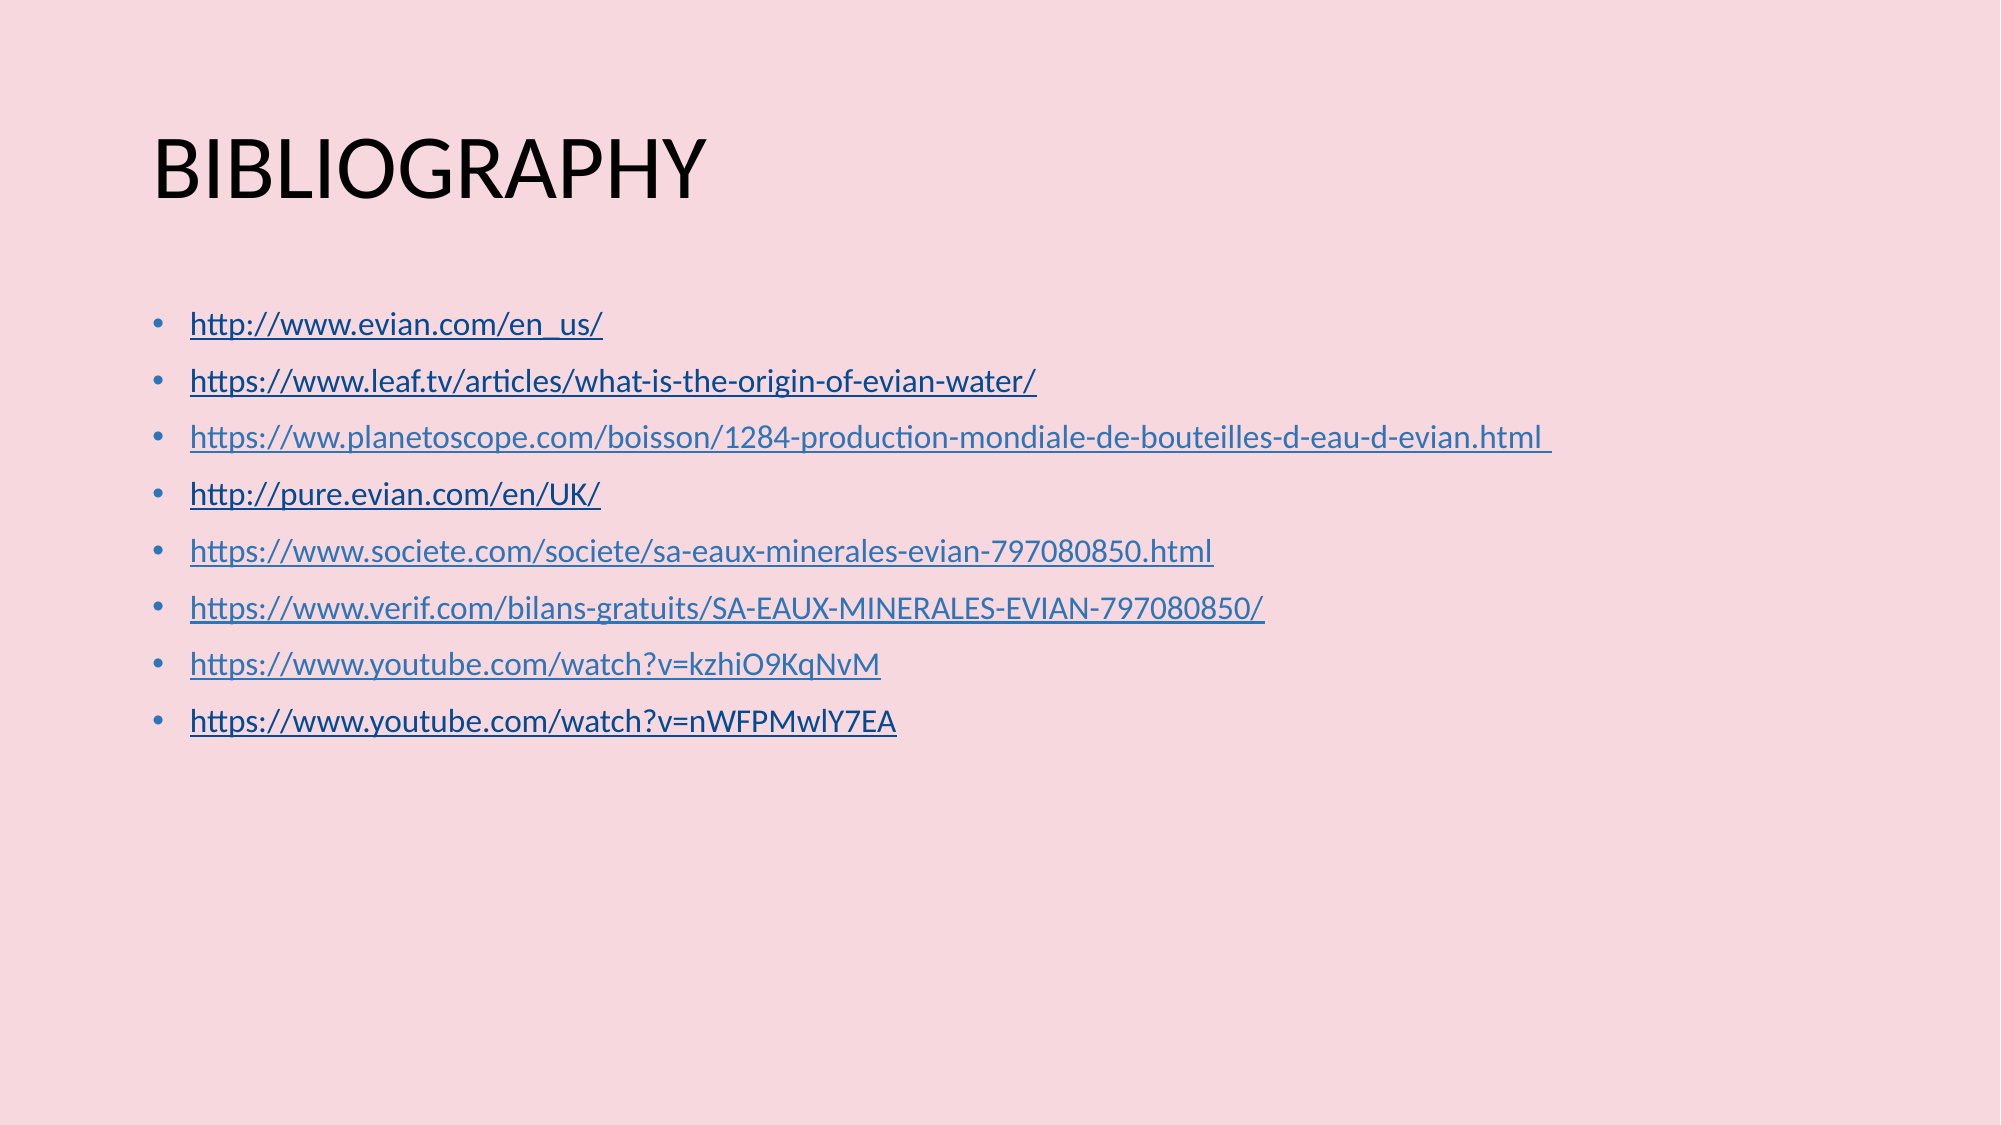

# BIBLIOGRAPHY
http://www.evian.com/en_us/
https://www.leaf.tv/articles/what-is-the-origin-of-evian-water/
https://ww.planetoscope.com/boisson/1284-production-mondiale-de-bouteilles-d-eau-d-evian.html
http://pure.evian.com/en/UK/
https://www.societe.com/societe/sa-eaux-minerales-evian-797080850.html
https://www.verif.com/bilans-gratuits/SA-EAUX-MINERALES-EVIAN-797080850/
https://www.youtube.com/watch?v=kzhiO9KqNvM
https://www.youtube.com/watch?v=nWFPMwlY7EA